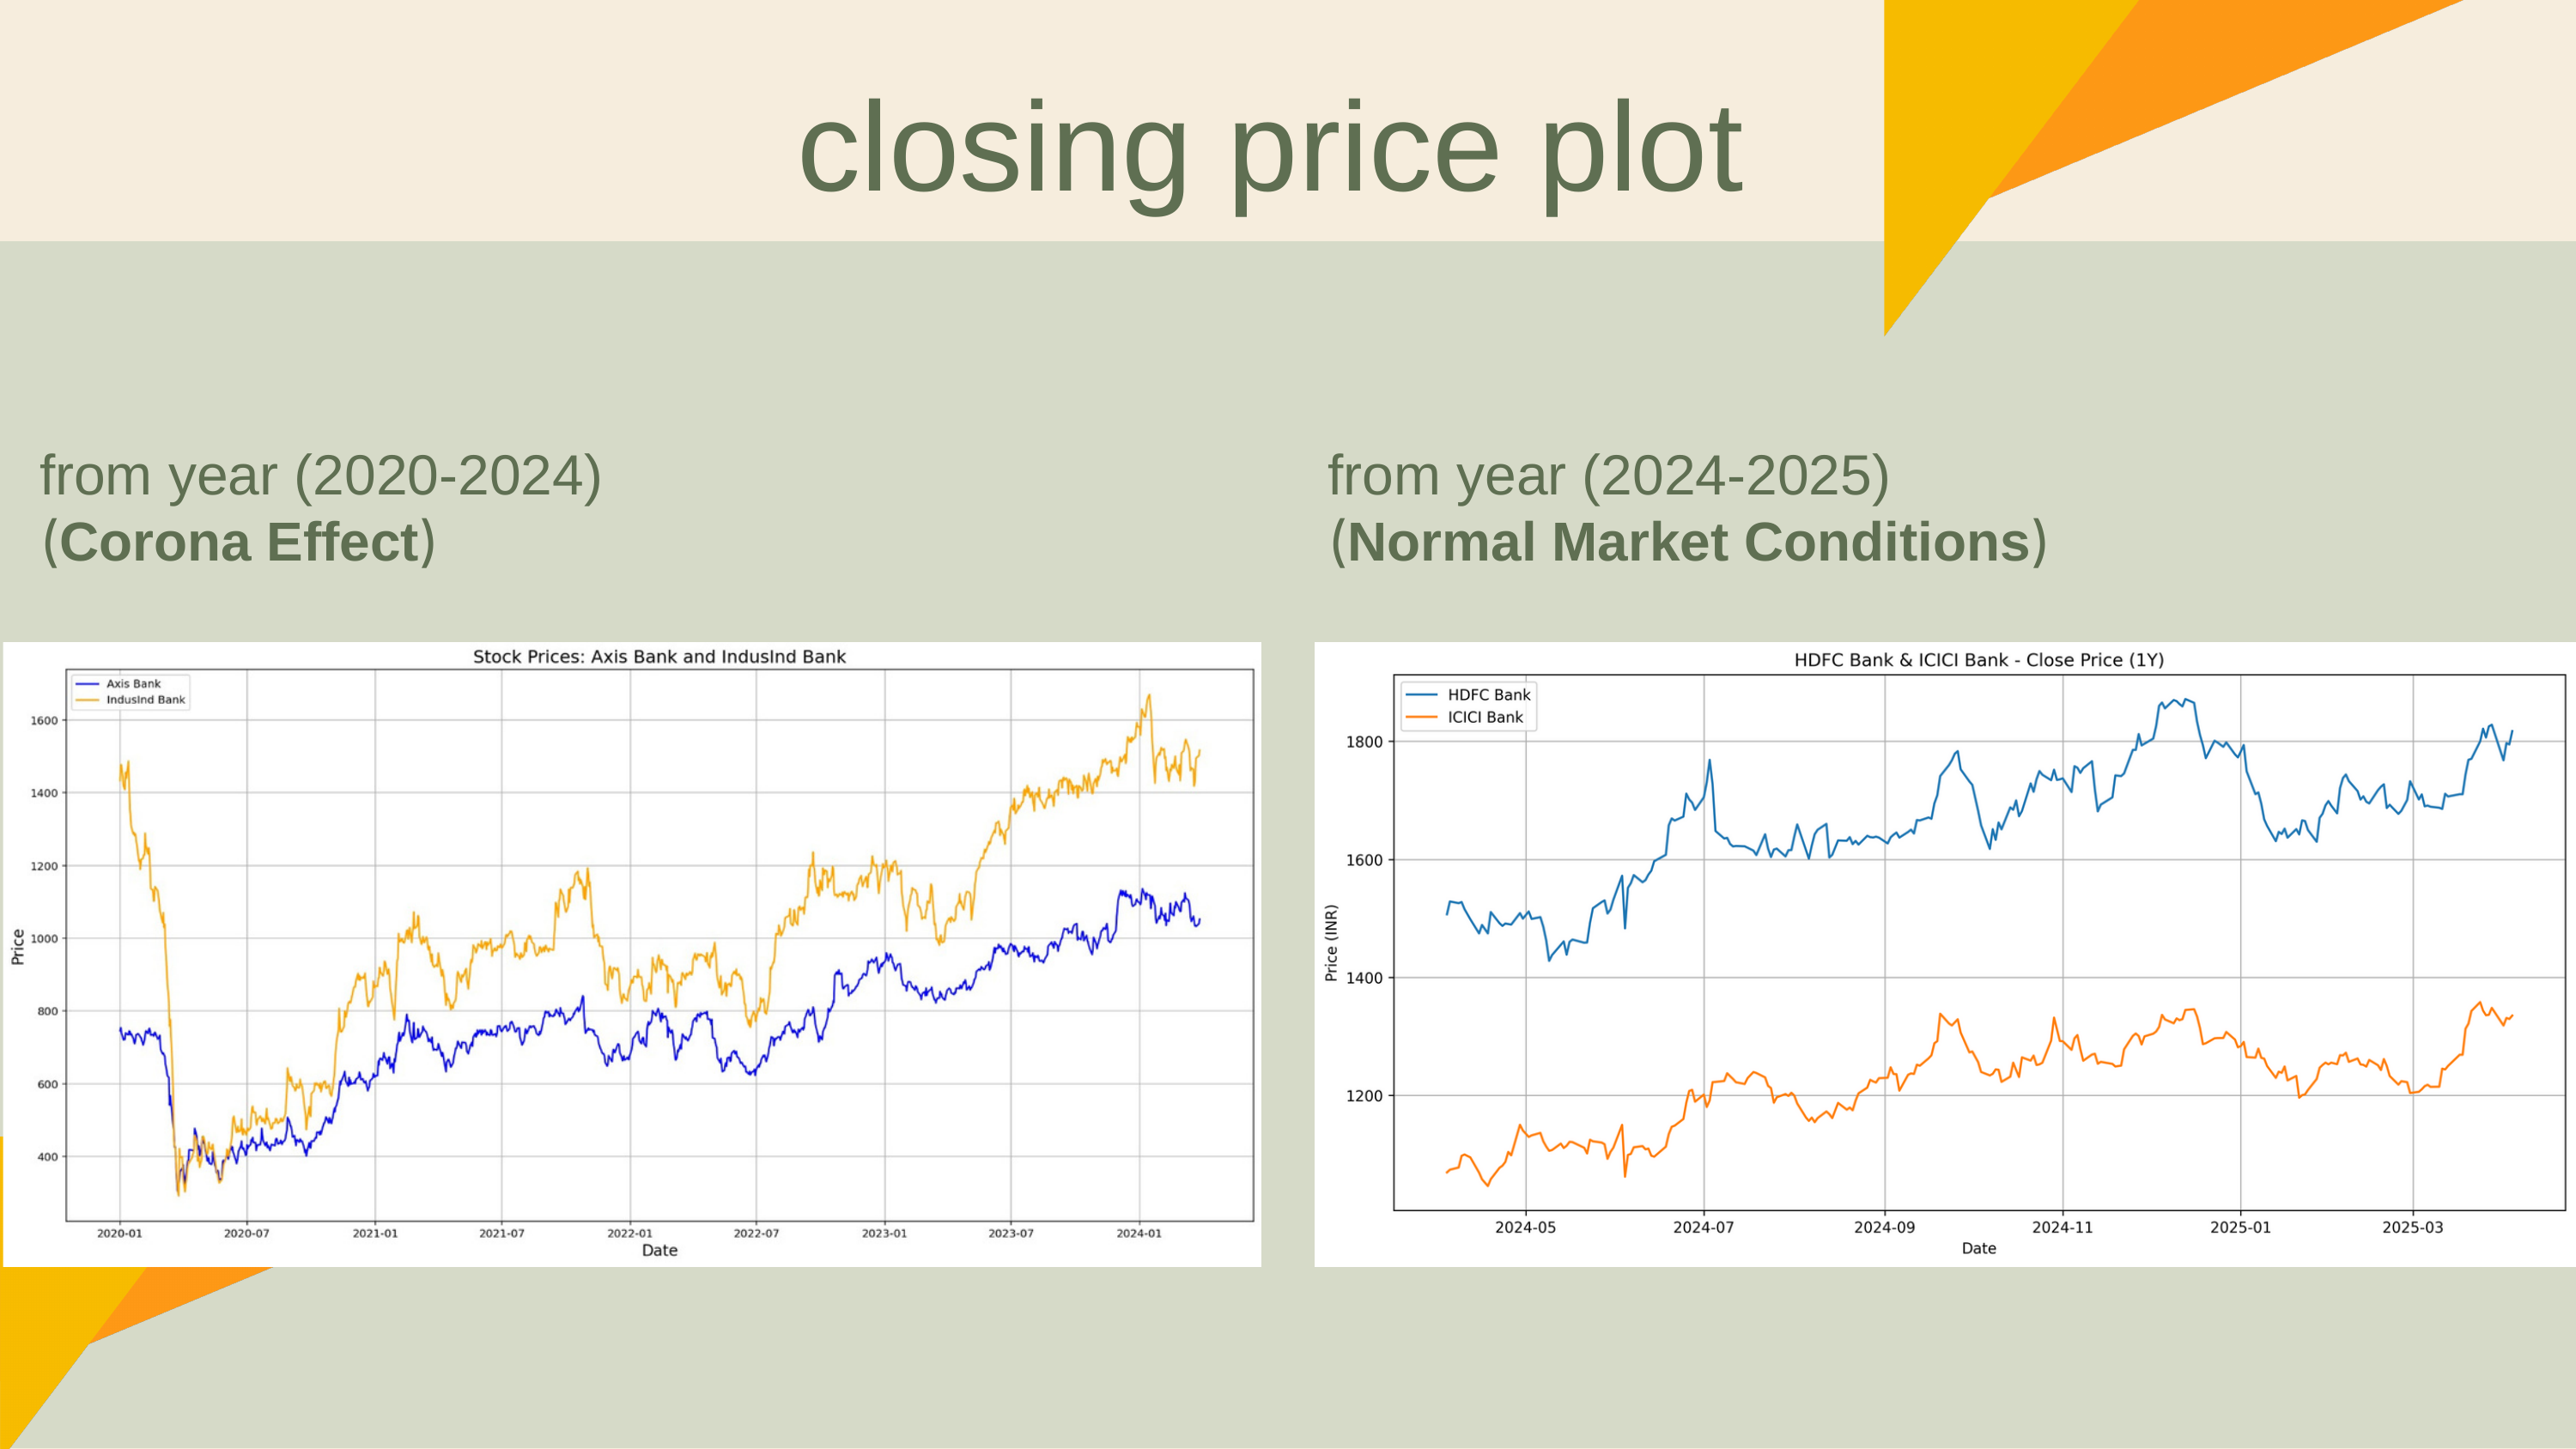

closing price plot

from year (2020-2024)
(Corona Effect)
from year (2024-2025)
(Normal Market Conditions)